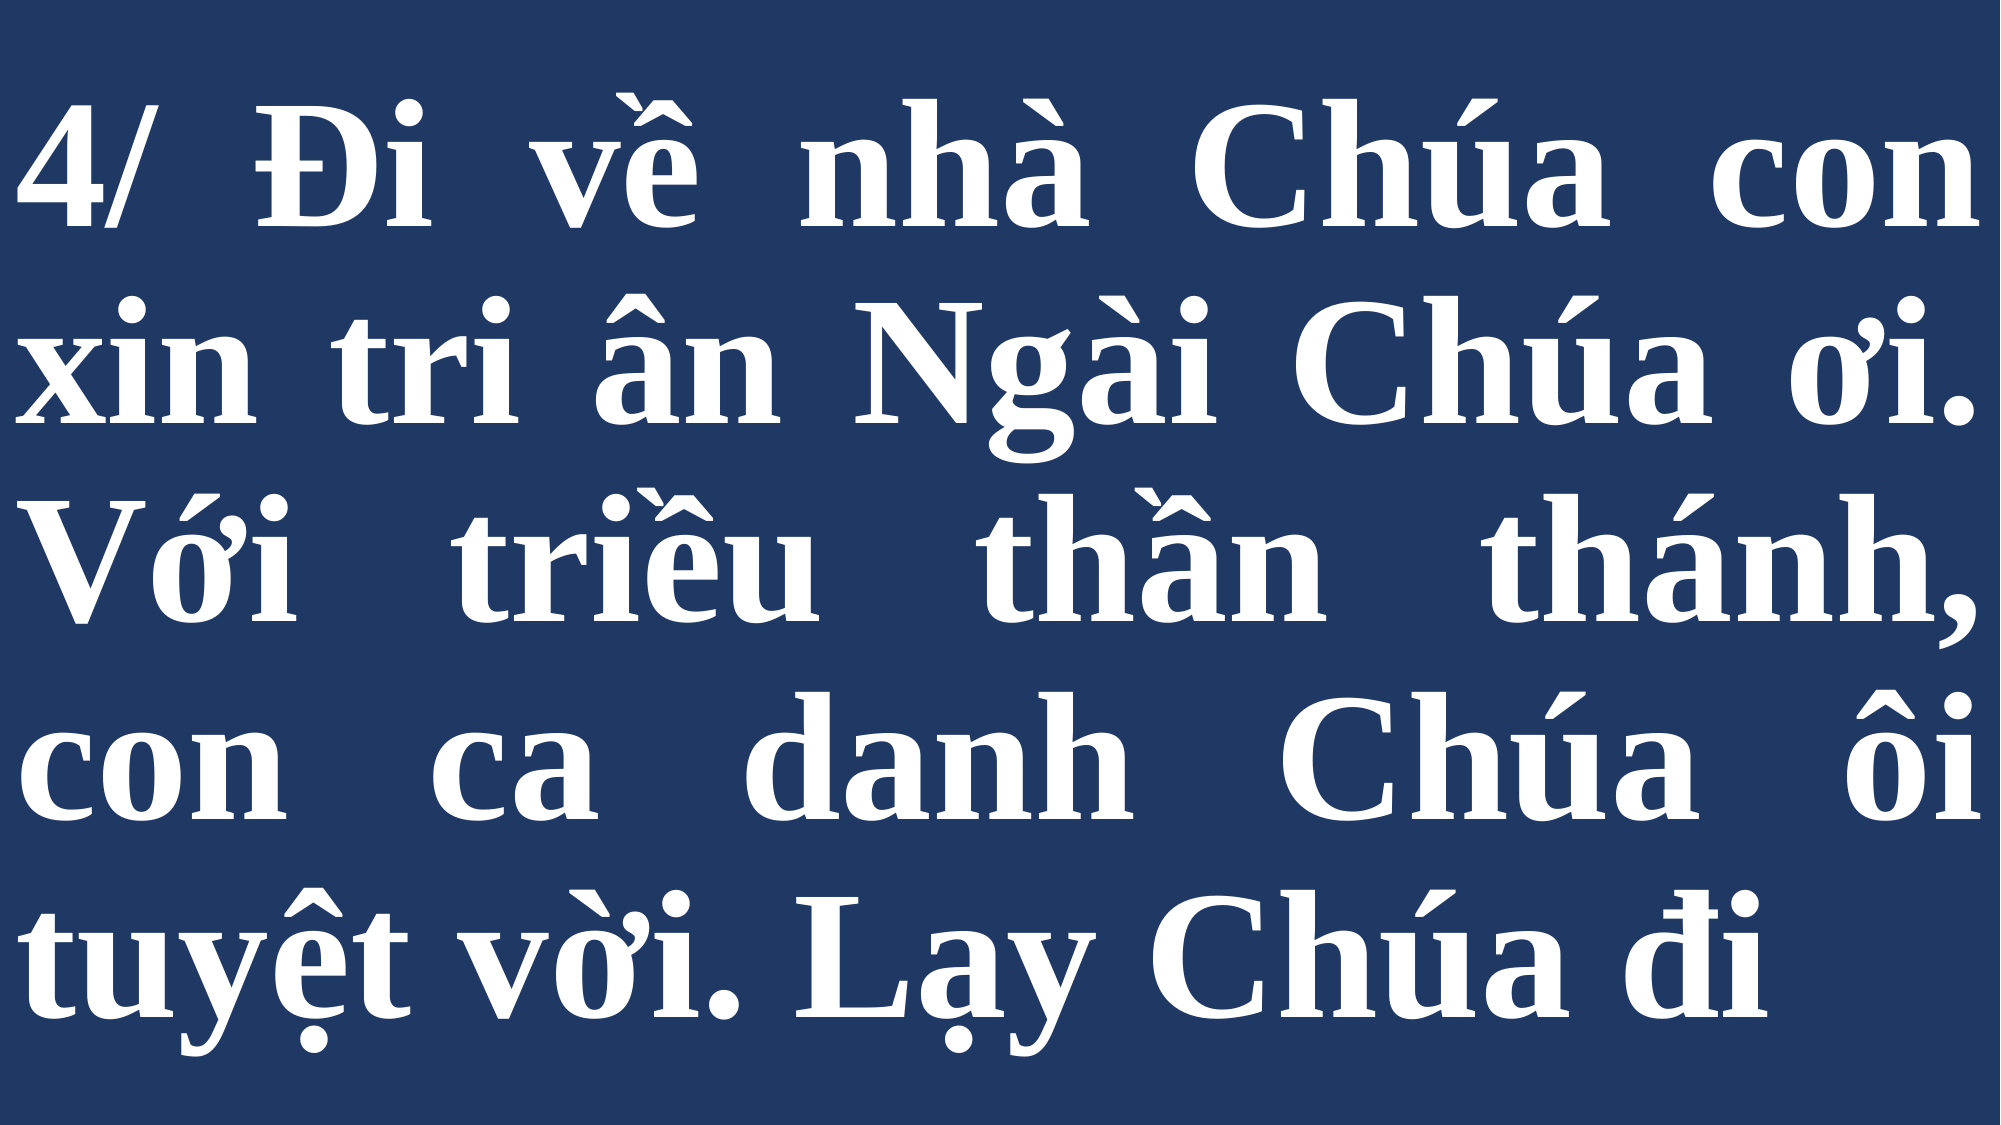

# 4/ Đi về nhà Chúa con xin tri ân Ngài Chúa ơi. Với triều thần thánh, con ca danh Chúa ôi tuyệt vời. Lạy Chúa đi